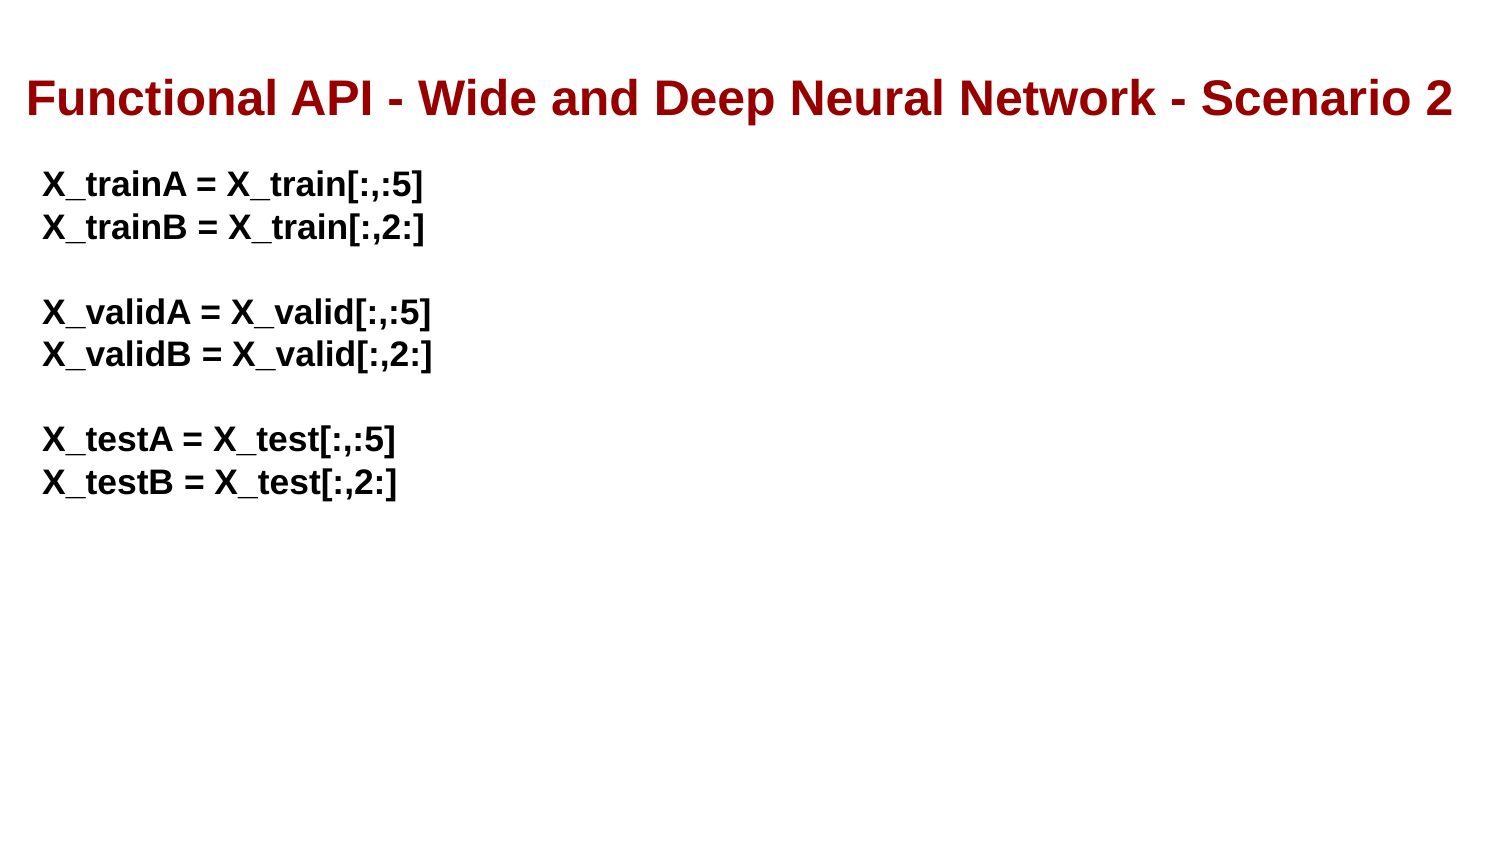

Functional API - Wide and Deep Neural Network - Scenario 2
X_trainA = X_train[:,:5]
X_trainB = X_train[:,2:]

X_validA = X_valid[:,:5]
X_validB = X_valid[:,2:]

X_testA = X_test[:,:5]
X_testB = X_test[:,2:]